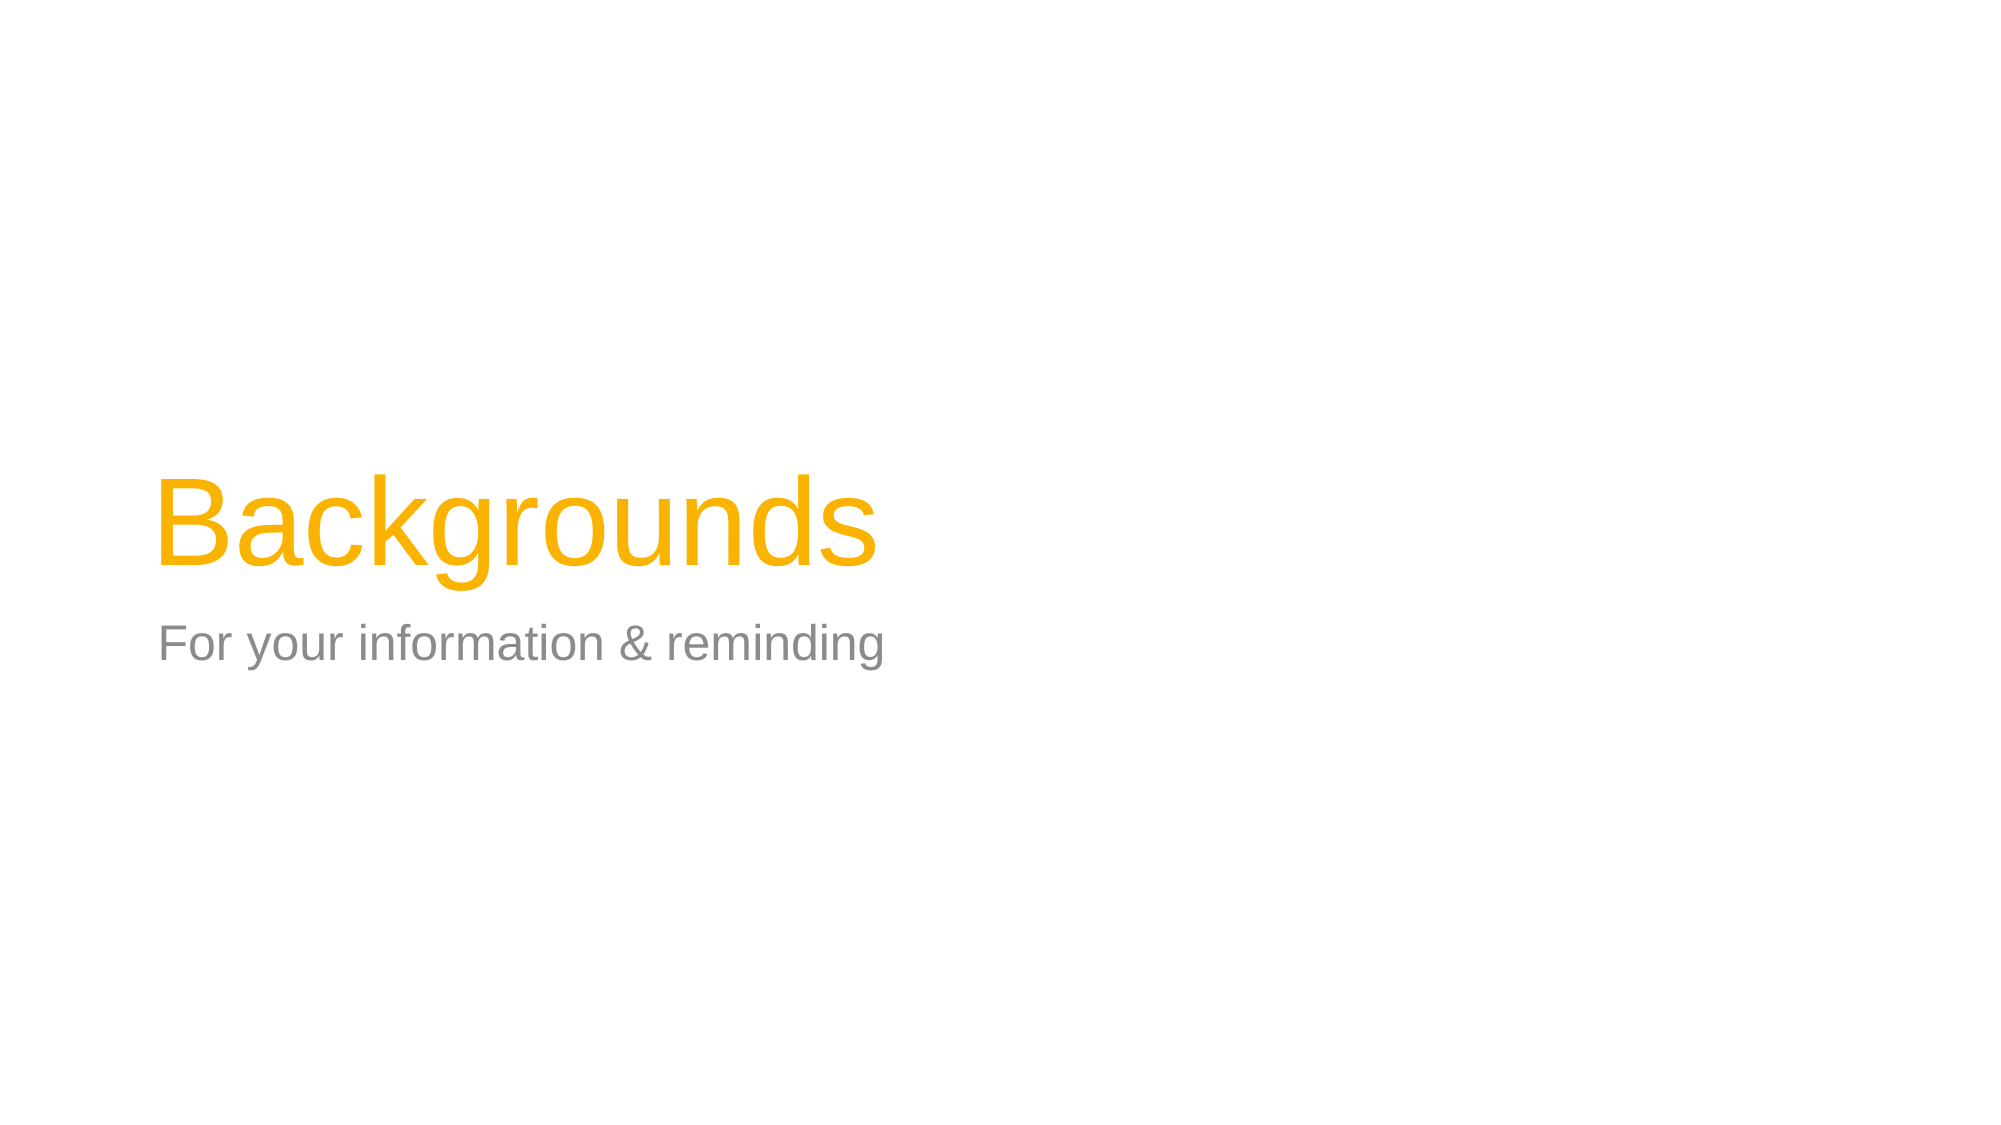

# Backgrounds
For your information & reminding